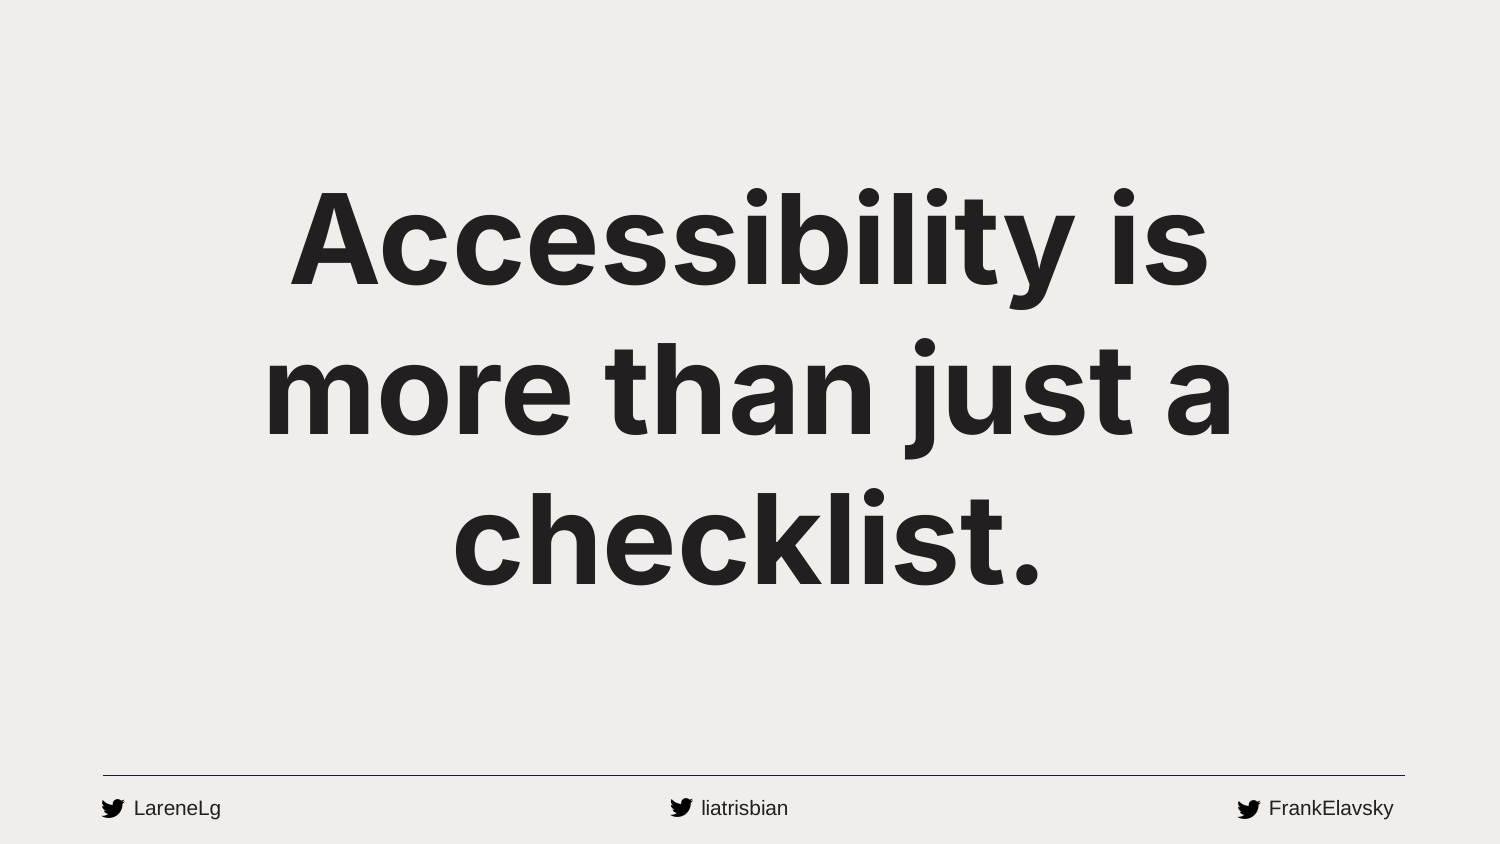

# Accessibility is more than just a checklist.